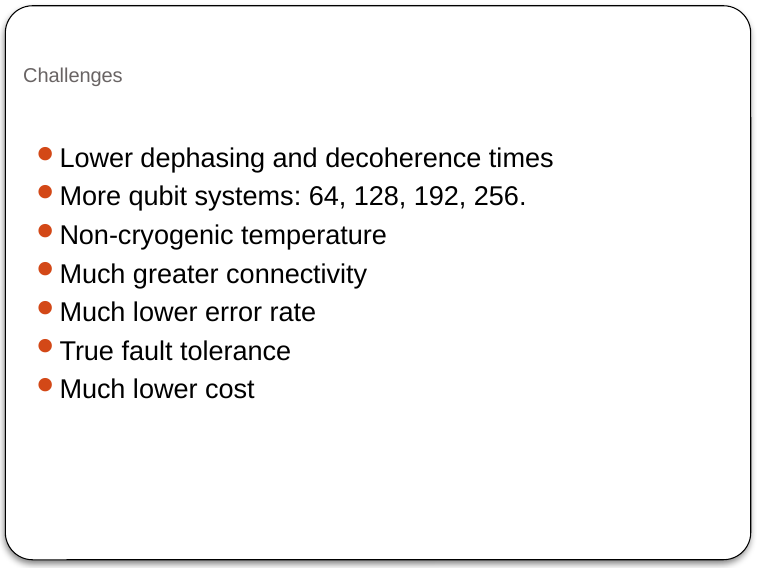

# Challenges
Lower dephasing and decoherence times
More qubit systems: 64, 128, 192, 256.
Non-cryogenic temperature
Much greater connectivity
Much lower error rate
True fault tolerance
Much lower cost